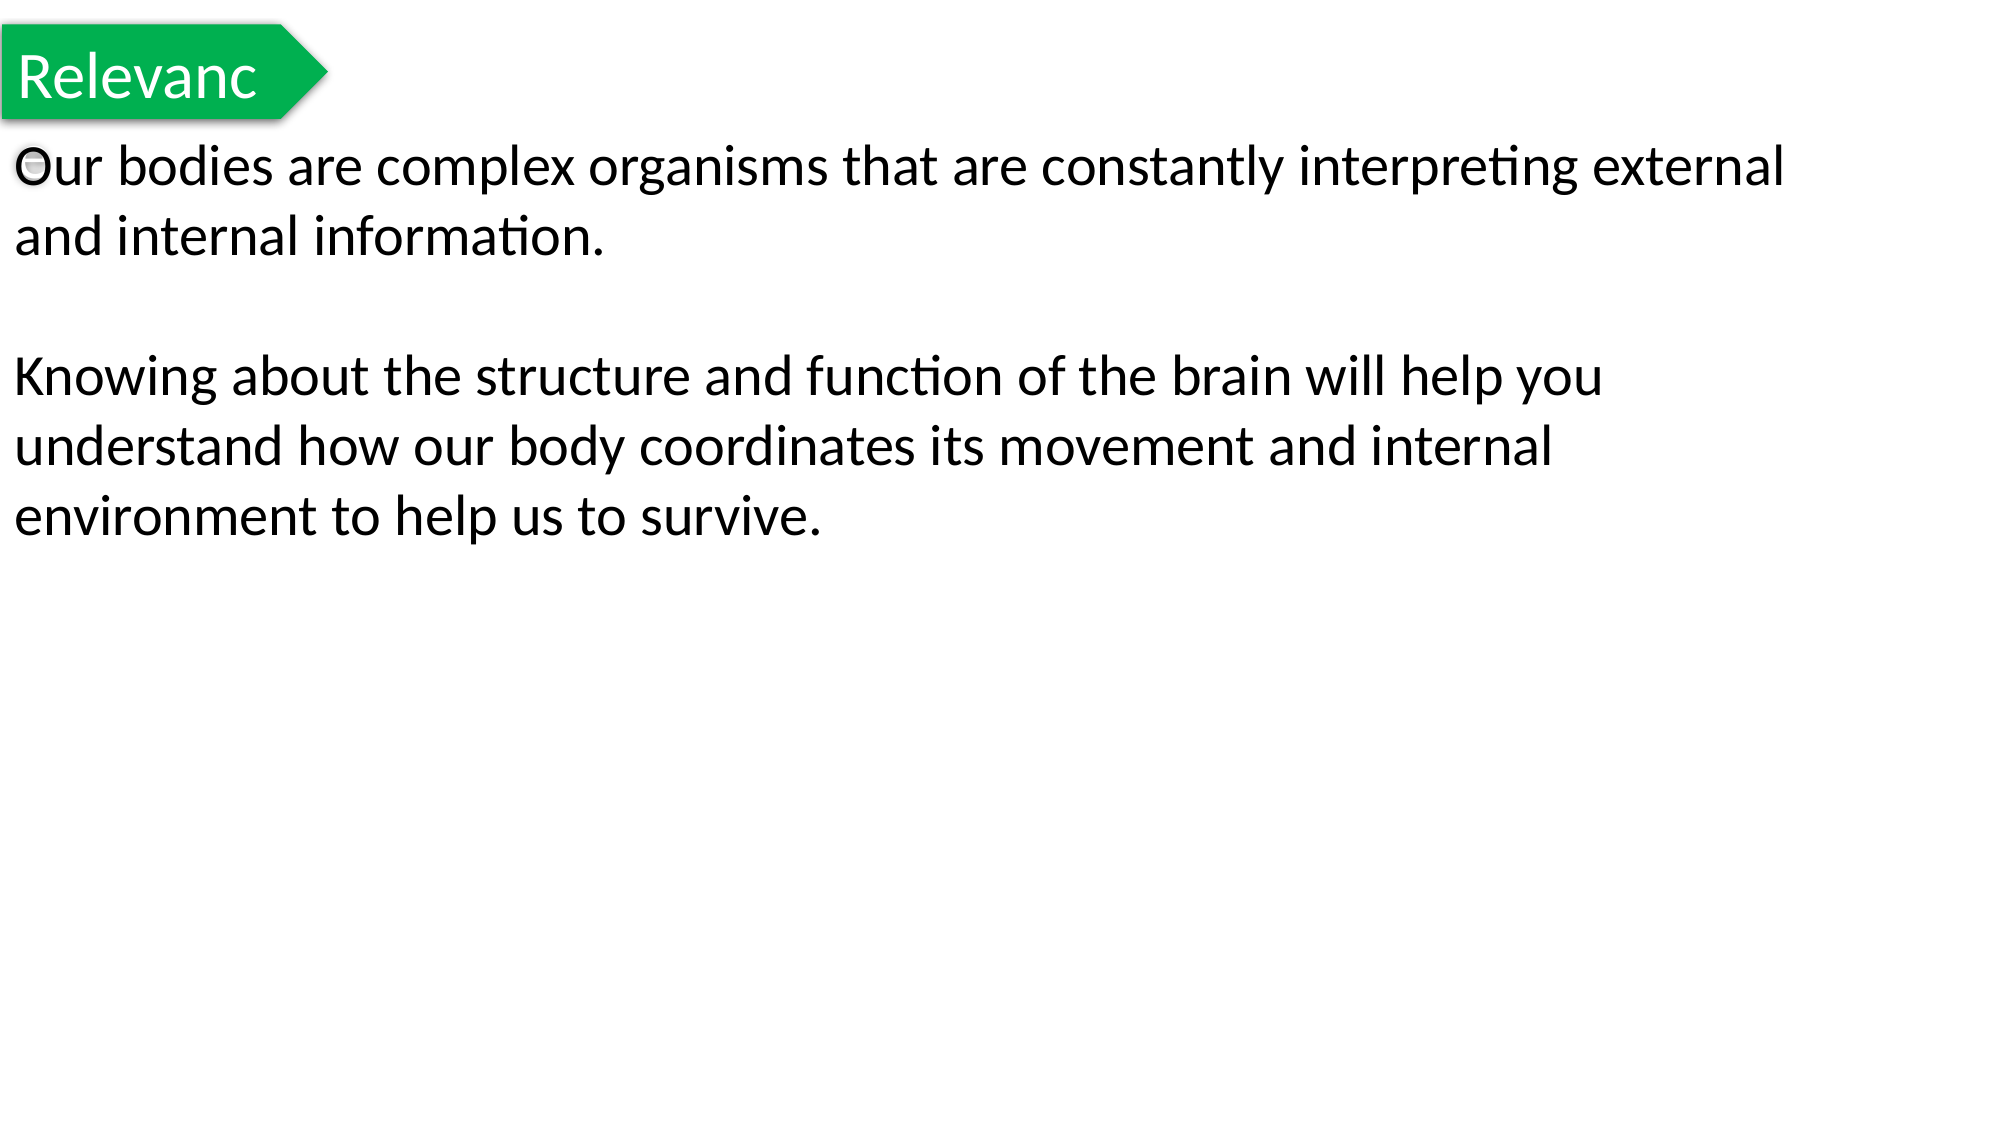

Relevance
Our bodies are complex organisms that are constantly interpreting external and internal information.

Knowing about the structure and function of the brain will help you understand how our body coordinates its movement and internal environment to help us to survive.